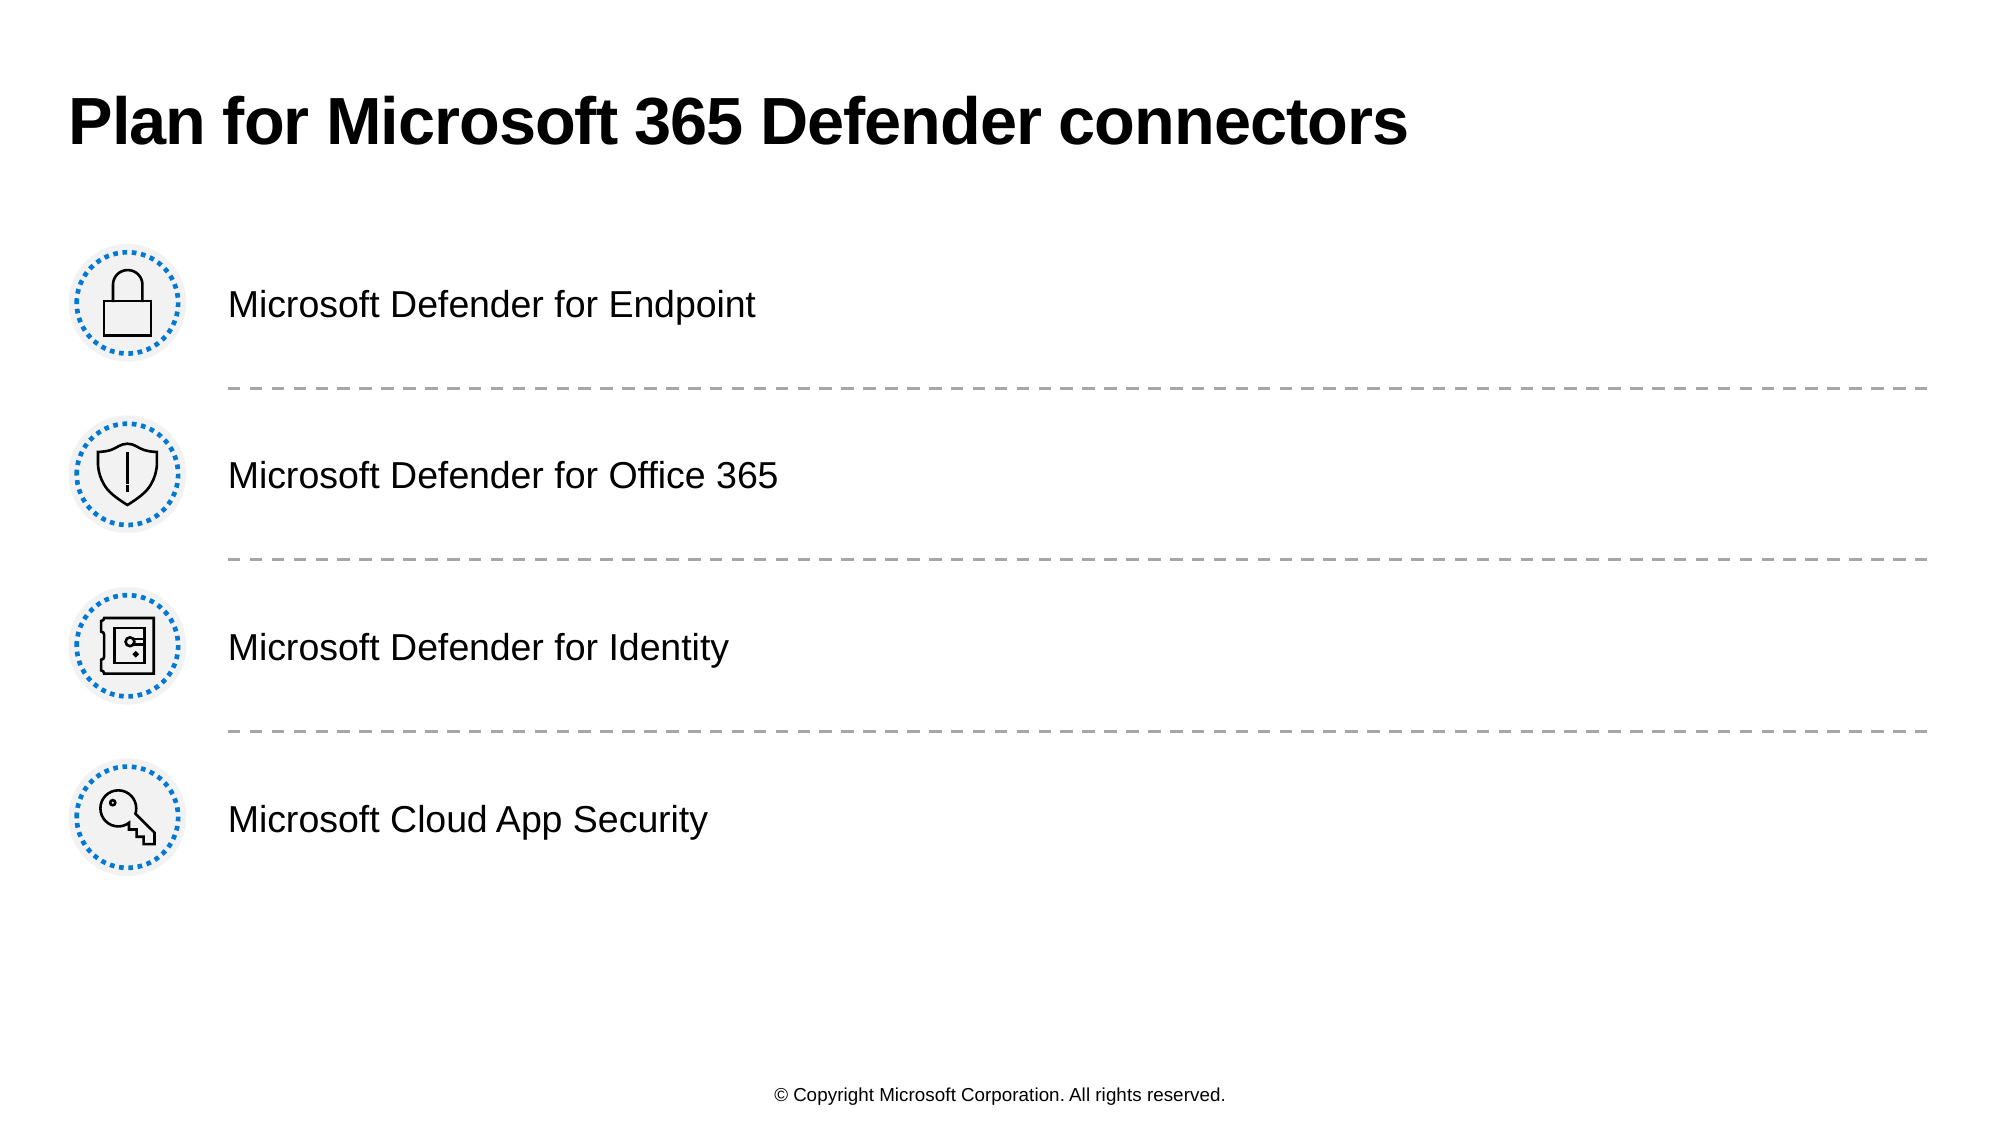

# Plan for Microsoft 365 Defender connectors
Microsoft Defender for Endpoint

Microsoft Defender for Office 365

Microsoft Defender for Identity

Microsoft Cloud App Security